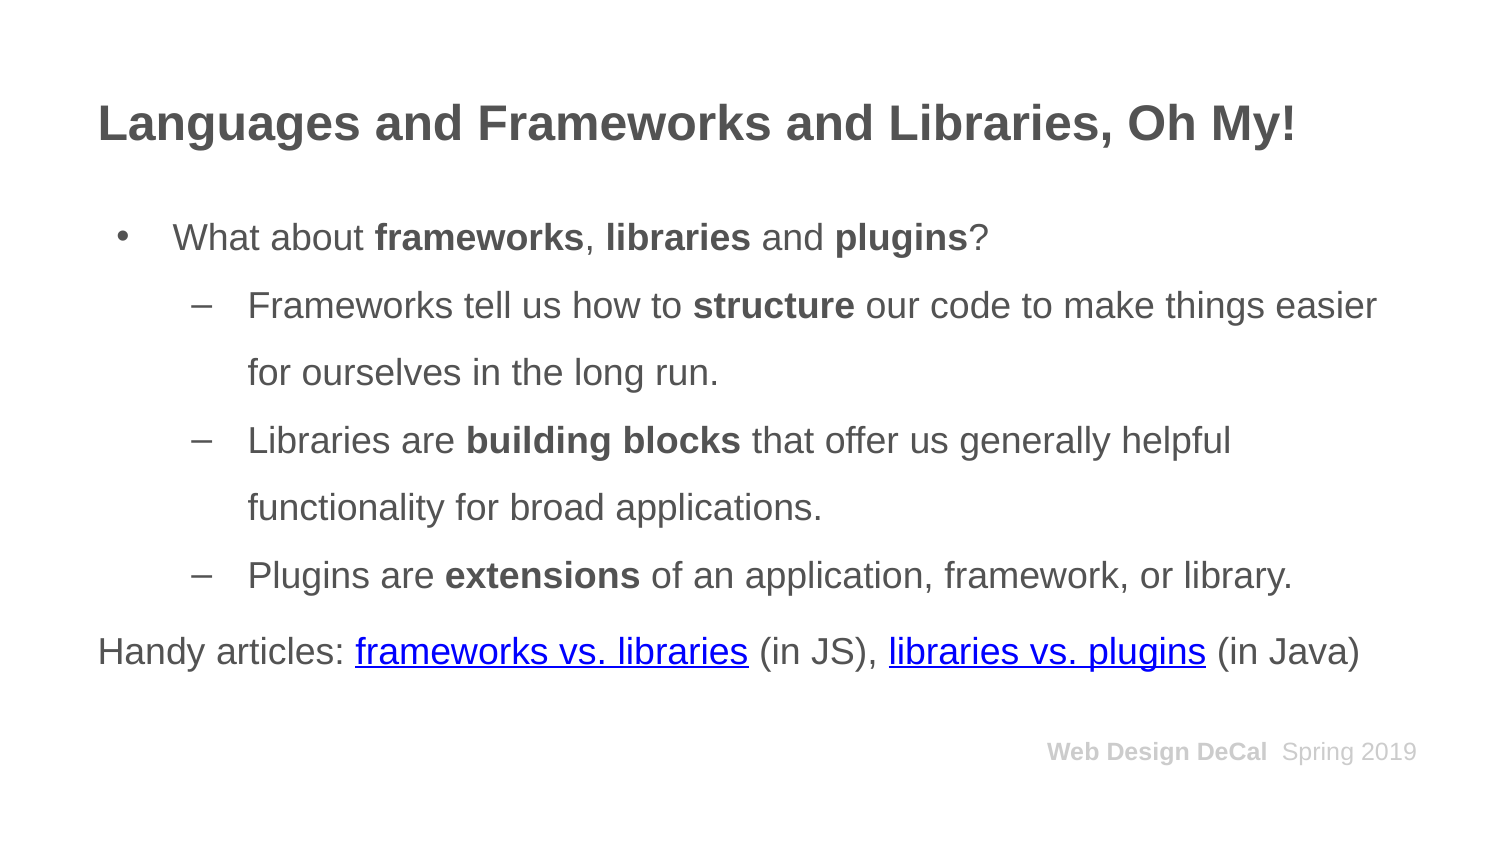

# Languages and Frameworks and Libraries, Oh My!

What about frameworks, libraries and plugins?
Frameworks tell us how to structure our code to make things easier for ourselves in the long run.
Libraries are building blocks that offer us generally helpful functionality for broad applications.
Plugins are extensions of an application, framework, or library.
Handy articles: frameworks vs. libraries (in JS), libraries vs. plugins (in Java)